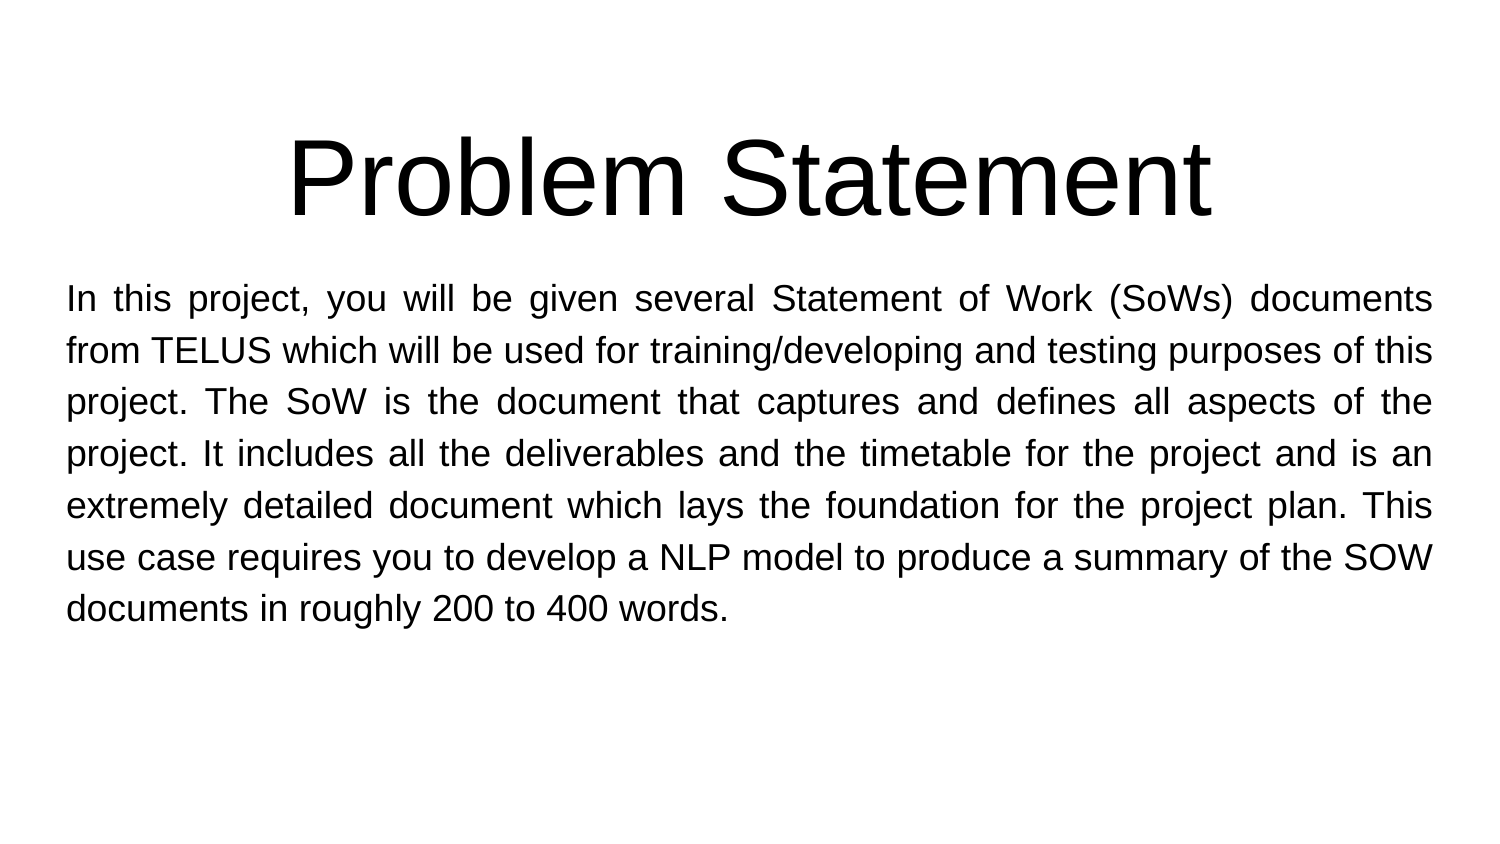

# Problem Statement
In this project, you will be given several Statement of Work (SoWs) documents from TELUS which will be used for training/developing and testing purposes of this project. The SoW is the document that captures and defines all aspects of the project. It includes all the deliverables and the timetable for the project and is an extremely detailed document which lays the foundation for the project plan. This use case requires you to develop a NLP model to produce a summary of the SOW documents in roughly 200 to 400 words.